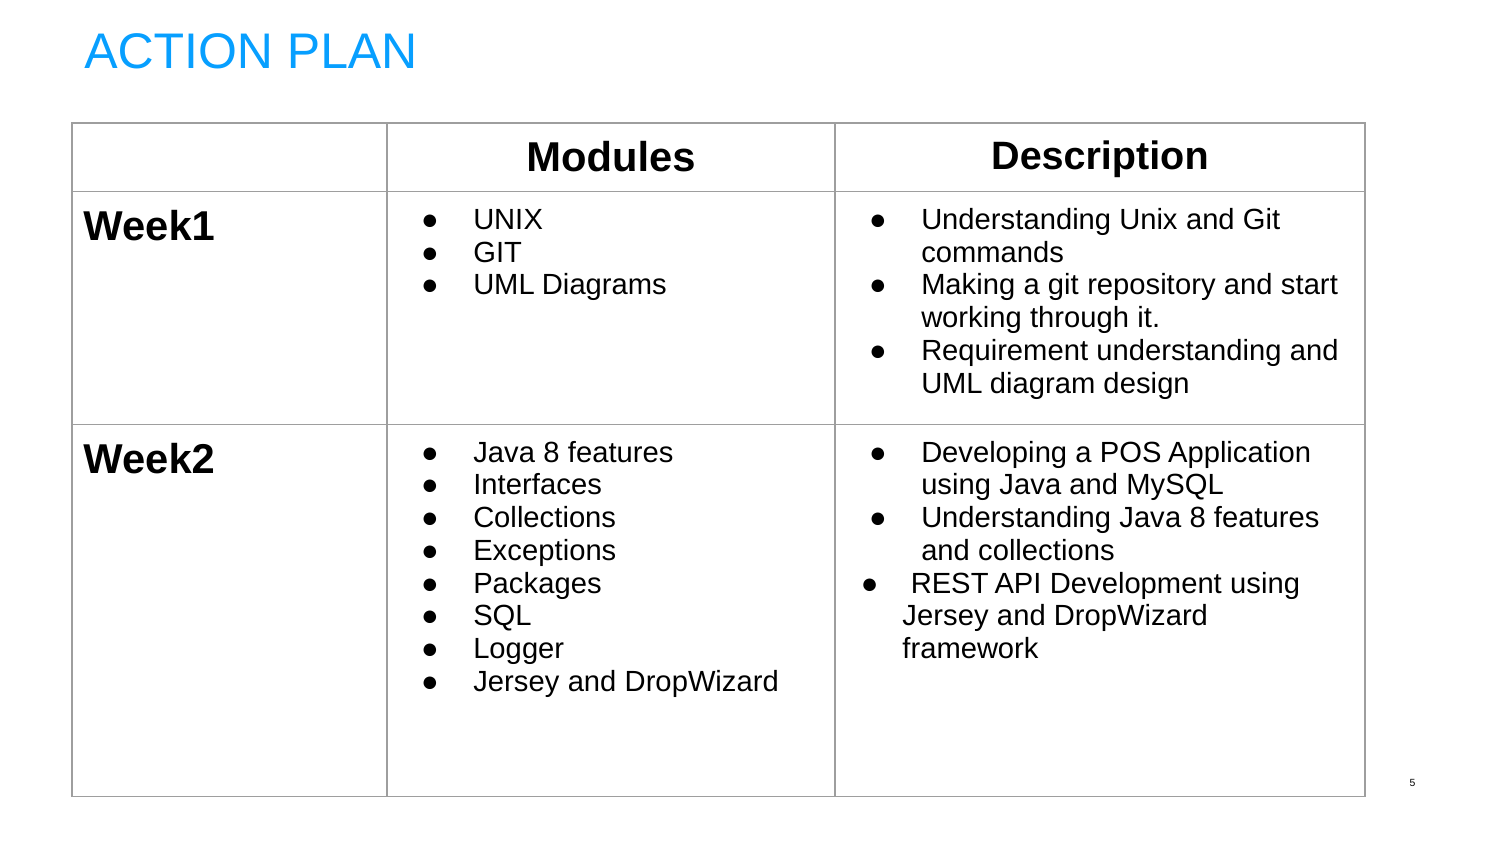

# ACTION PLAN
|  | Modules | Description |
| --- | --- | --- |
| Week1 | UNIX GIT UML Diagrams | Understanding Unix and Git commands Making a git repository and start working through it. Requirement understanding and UML diagram design |
| Week2 | Java 8 features Interfaces Collections Exceptions Packages SQL Logger Jersey and DropWizard | Developing a POS Application using Java and MySQL Understanding Java 8 features and collections REST API Development using Jersey and DropWizard framework |
5